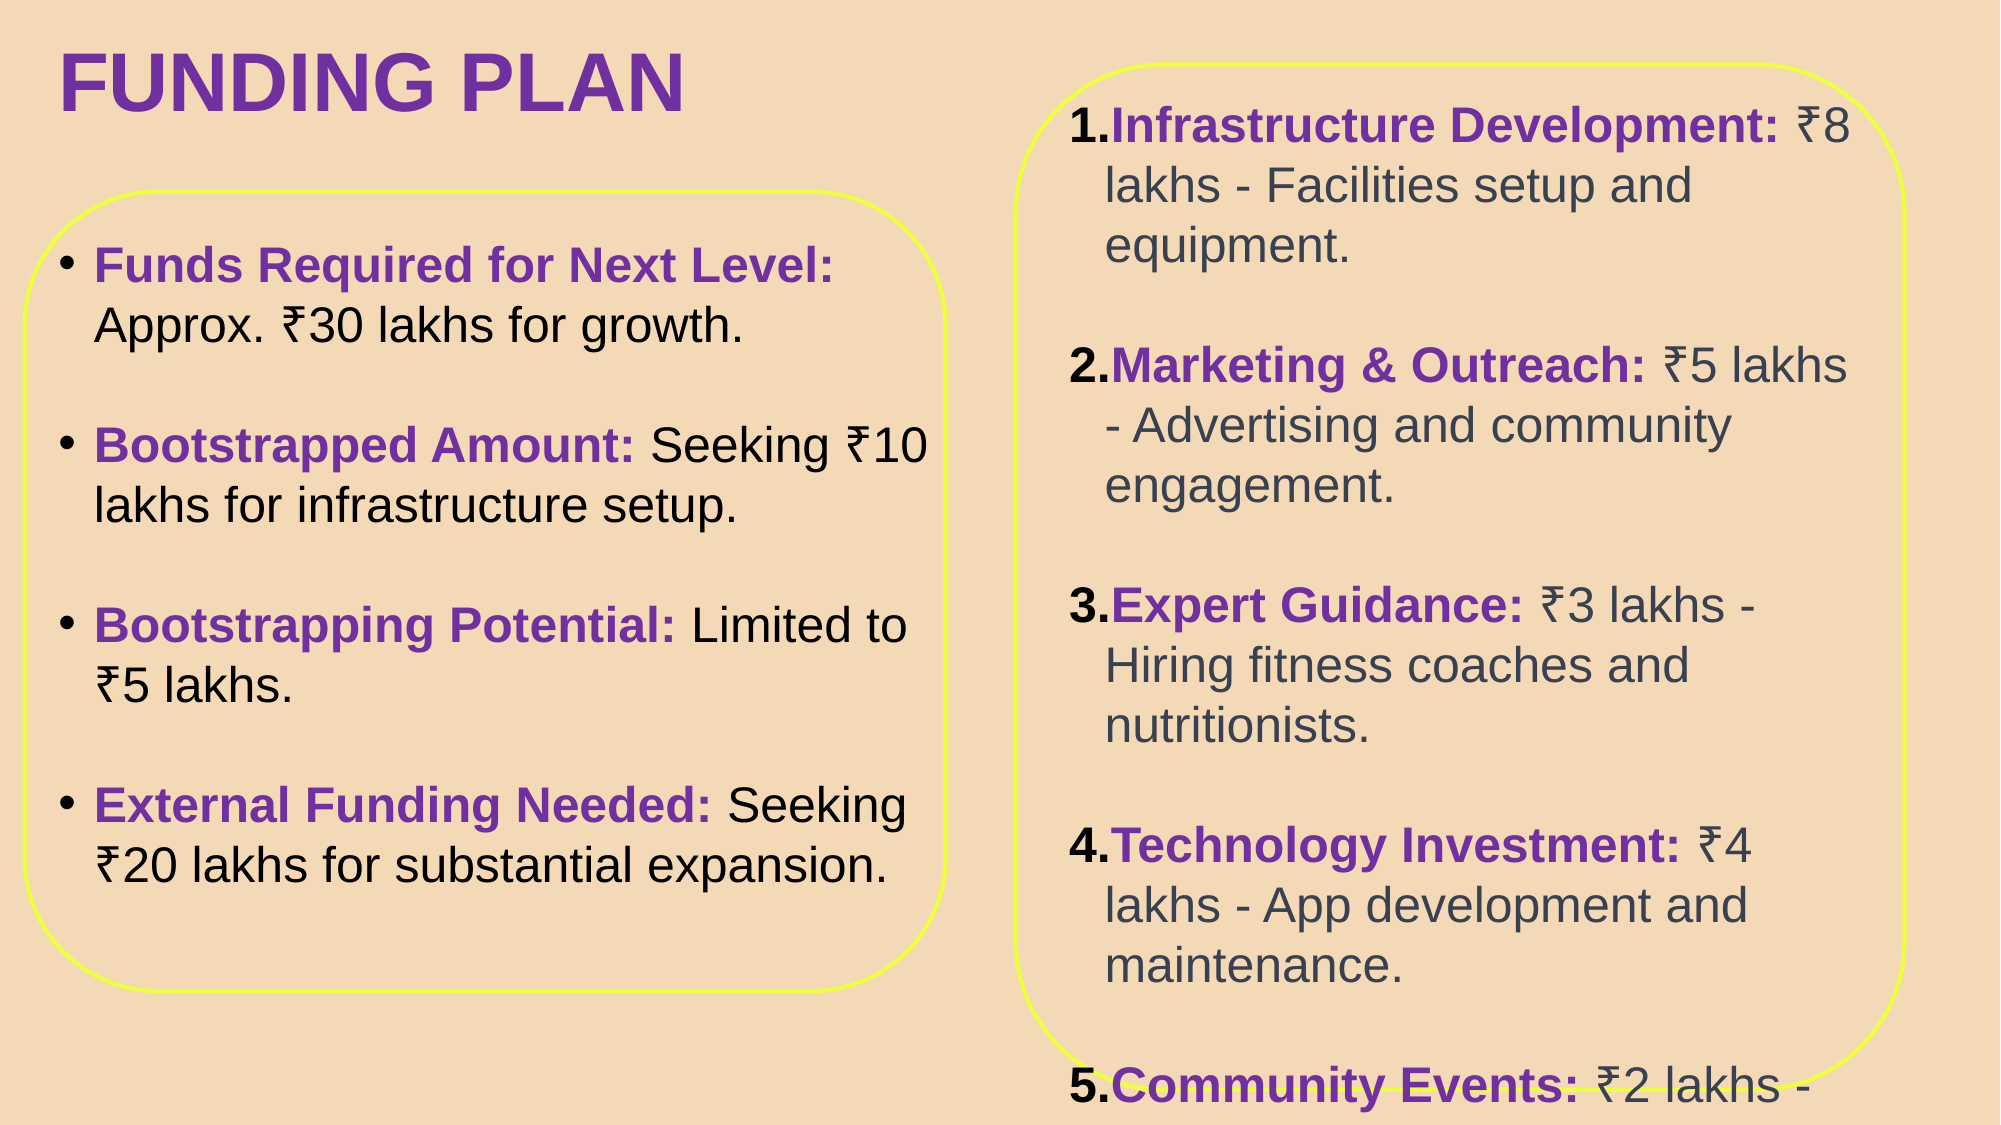

FUNDING PLAN

Infrastructure Development: ₹8 lakhs - Facilities setup and equipment.

Marketing & Outreach: ₹5 lakhs - Advertising and community engagement.

Expert Guidance: ₹3 lakhs - Hiring fitness coaches and nutritionists.

Technology Investment: ₹4 lakhs - App development and maintenance.

Community Events: ₹2 lakhs - Organizing wellness workshops and gatherings.

Funds Required for Next Level: Approx. ₹30 lakhs for growth.

Bootstrapped Amount: Seeking ₹10 lakhs for infrastructure setup.

Bootstrapping Potential: Limited to ₹5 lakhs.

External Funding Needed: Seeking ₹20 lakhs for substantial expansion.